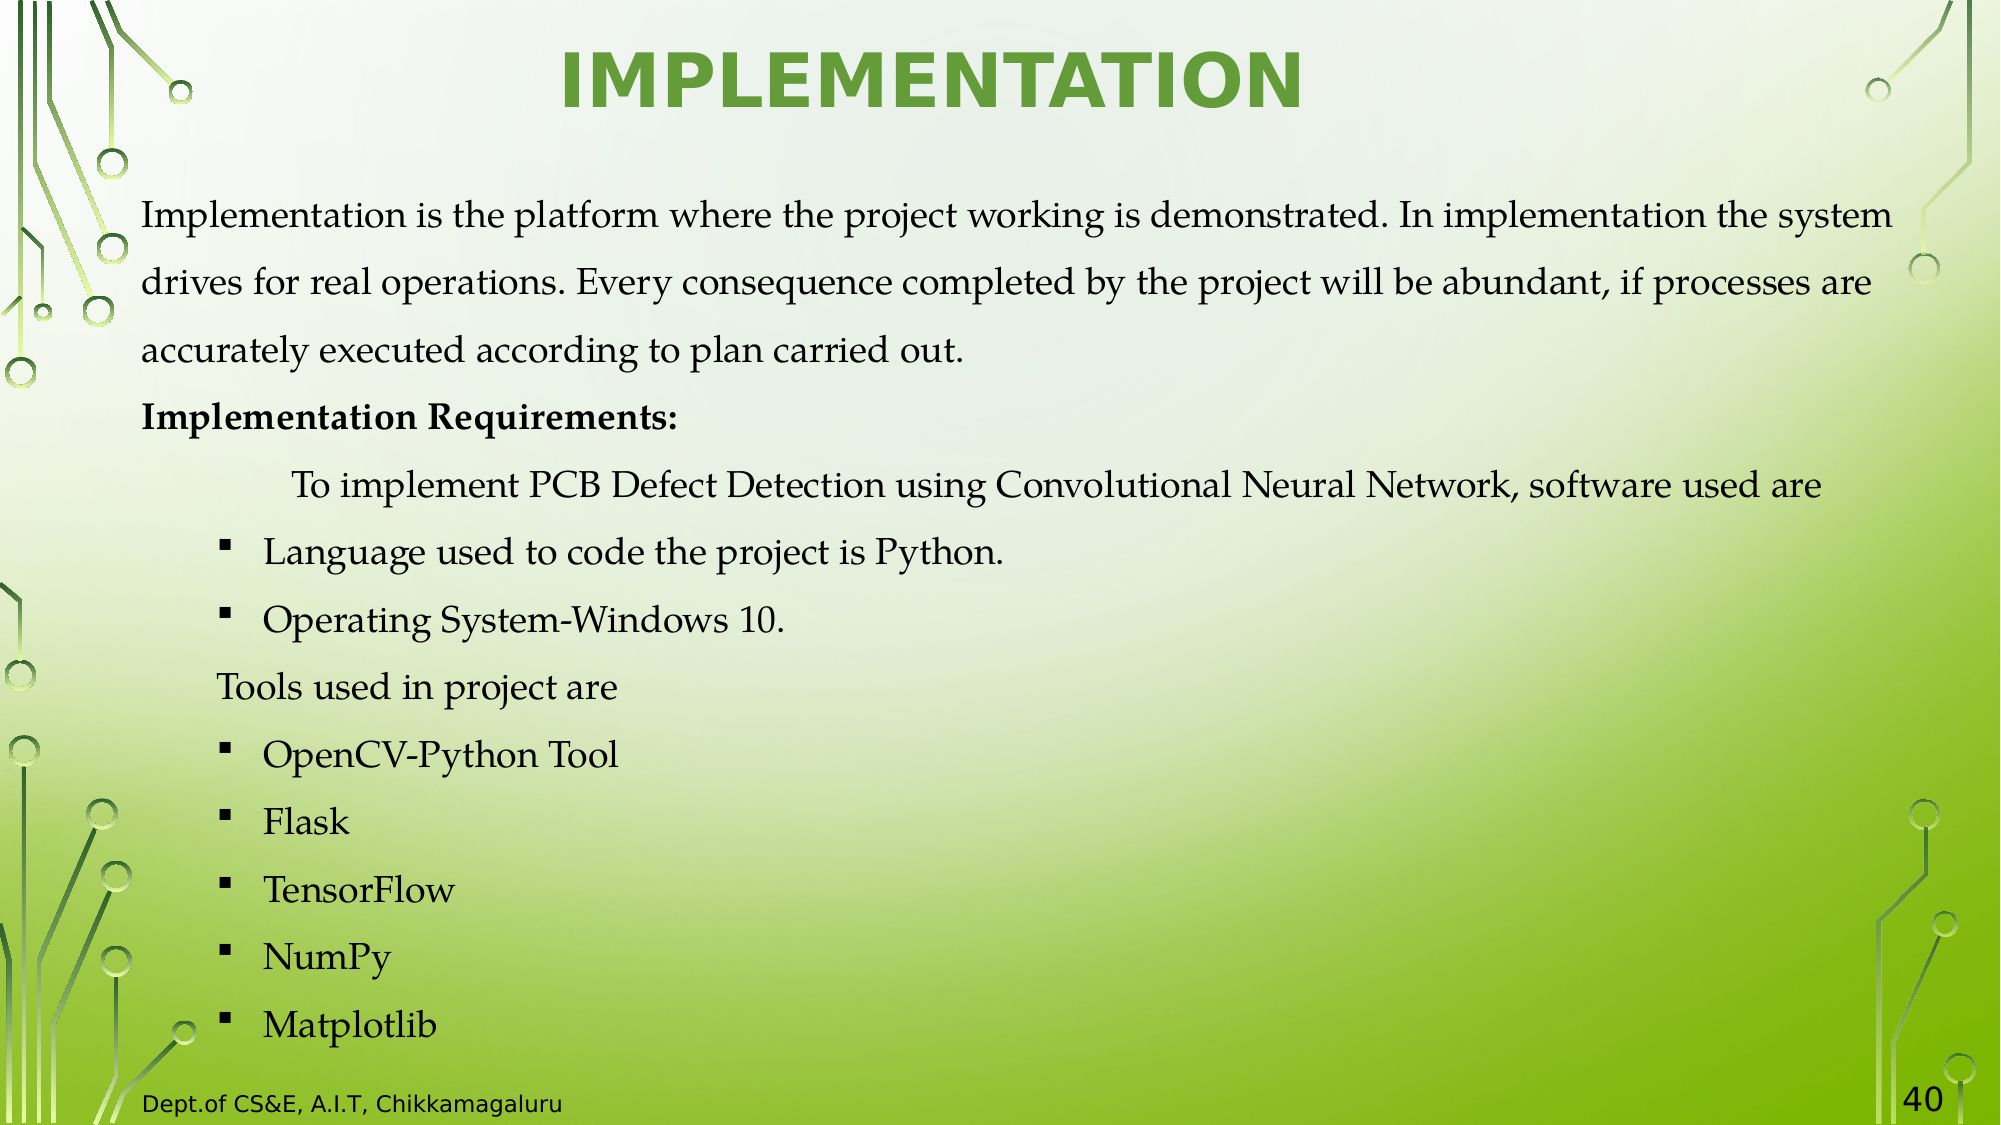

IMPLEMENTATION

Implementation is the platform where the project working is demonstrated. In implementation the system drives for real operations. Every consequence completed by the project will be abundant, if processes are accurately executed according to plan carried out.
Implementation Requirements:
 	To implement PCB Defect Detection using Convolutional Neural Network, software used are
Language used to code the project is Python.
Operating System-Windows 10.
Tools used in project are
OpenCV-Python Tool
Flask
TensorFlow
NumPy
Matplotlib
40
Dept.of CS&E, A.I.T, Chikkamagaluru